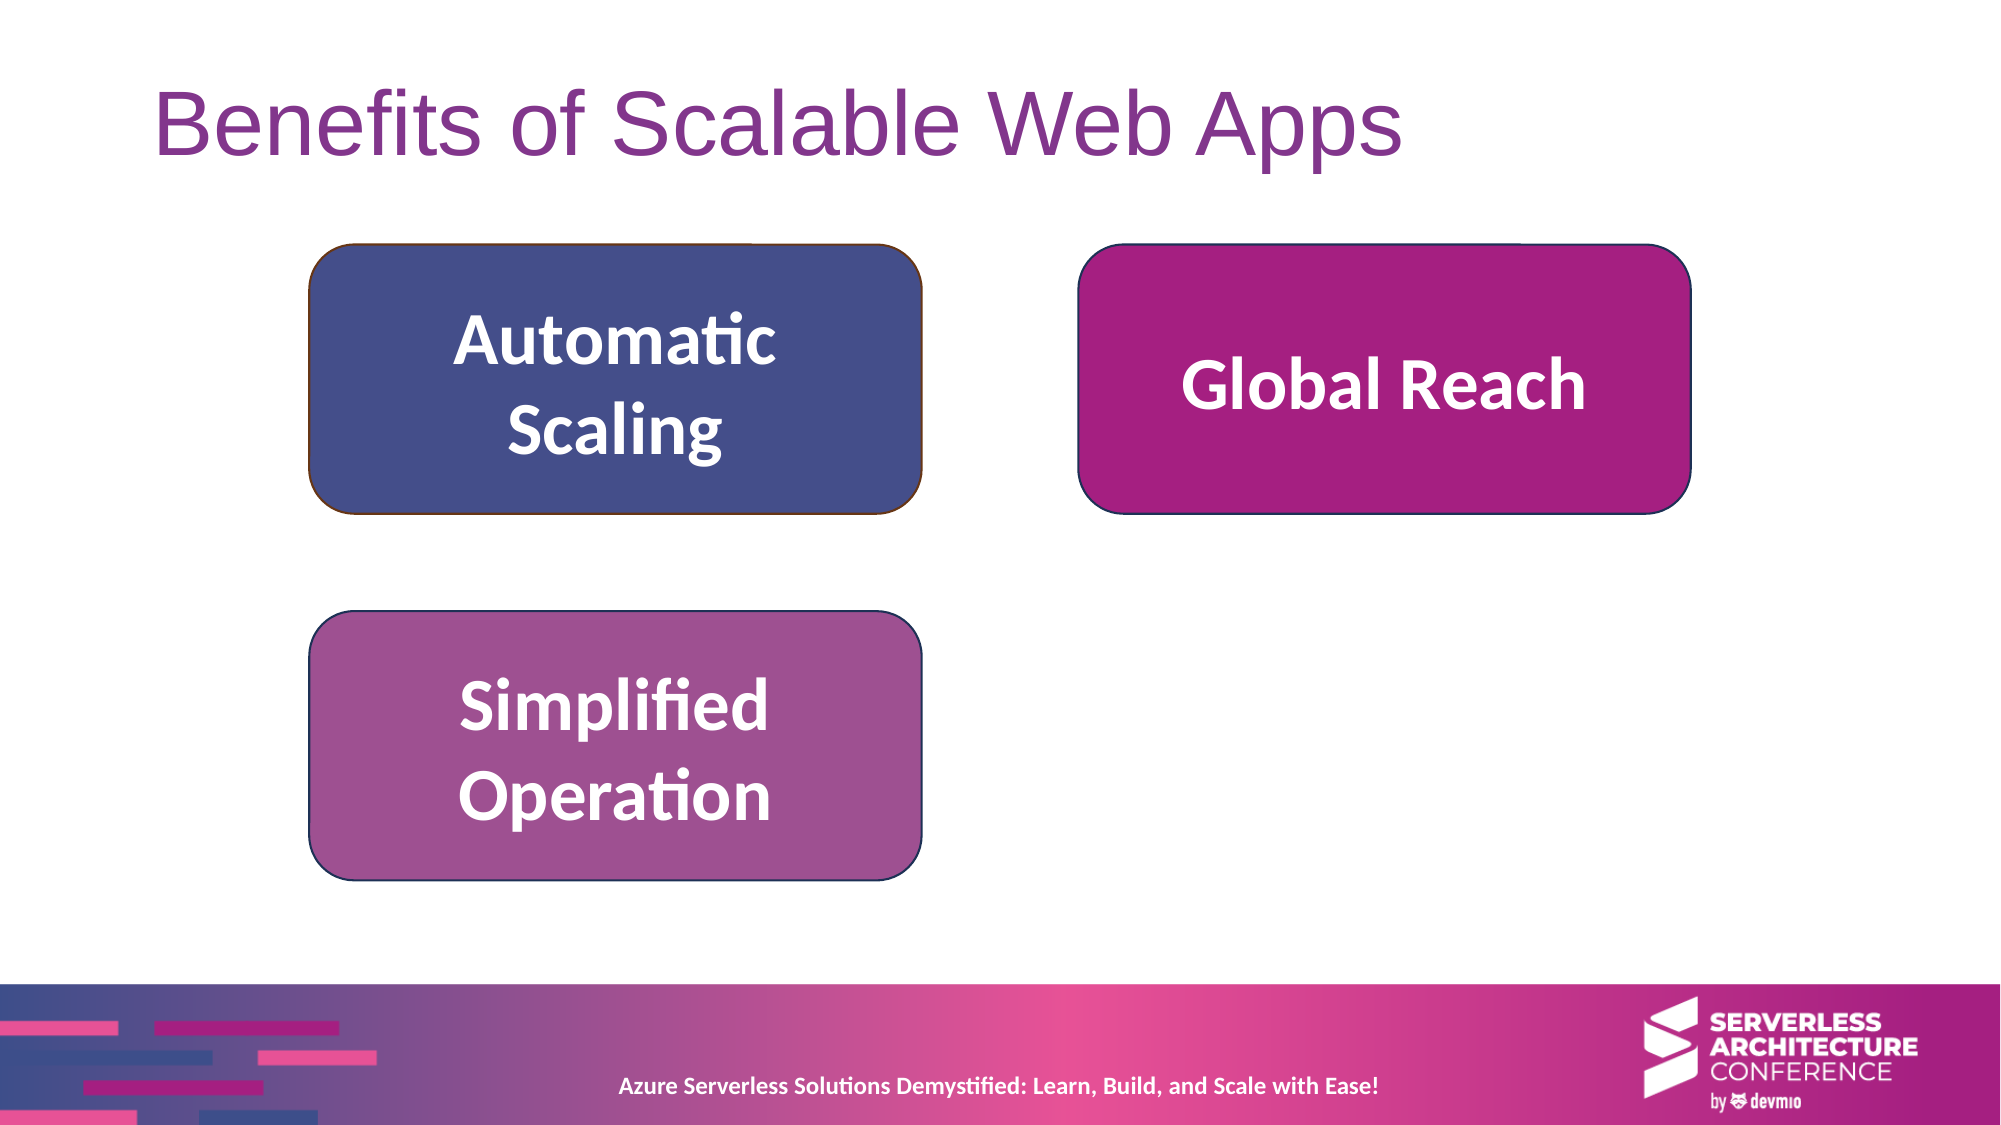

# Benefits of Scalable Web Apps
Automatic Scaling
Global Reach
Simplified Operation